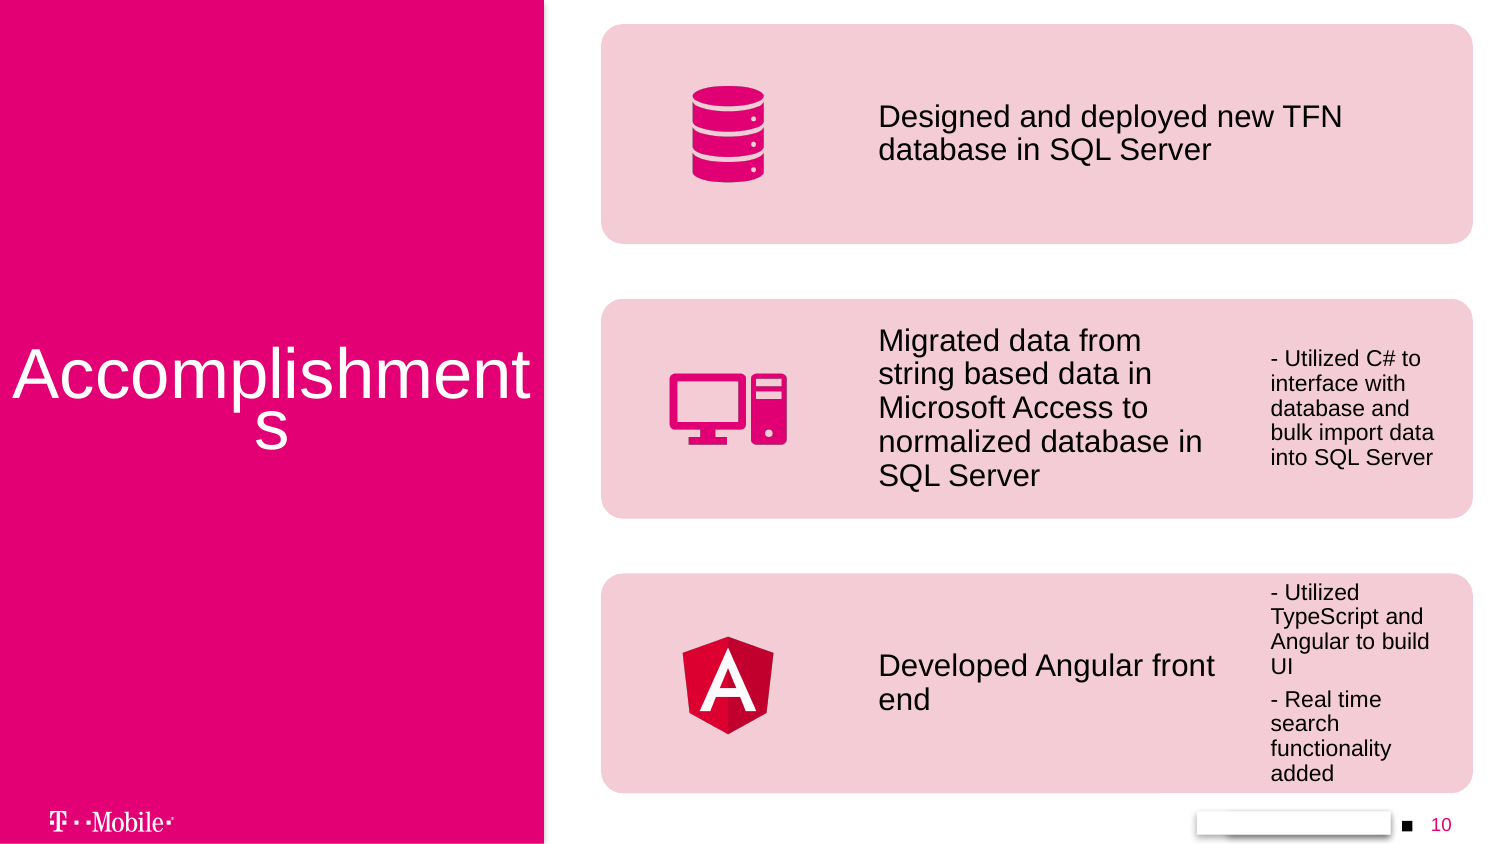

Designed and deployed new TFN database in SQL Server
Migrated data from string based data in Microsoft Access to normalized database in SQL Server
- Utilized C# to interface with database and bulk import data into SQL Server
Developed Angular front end
- Utilized TypeScript and Angular to build UI
- Real time search functionality added
# Accomplishments
T-Mobile Confidential